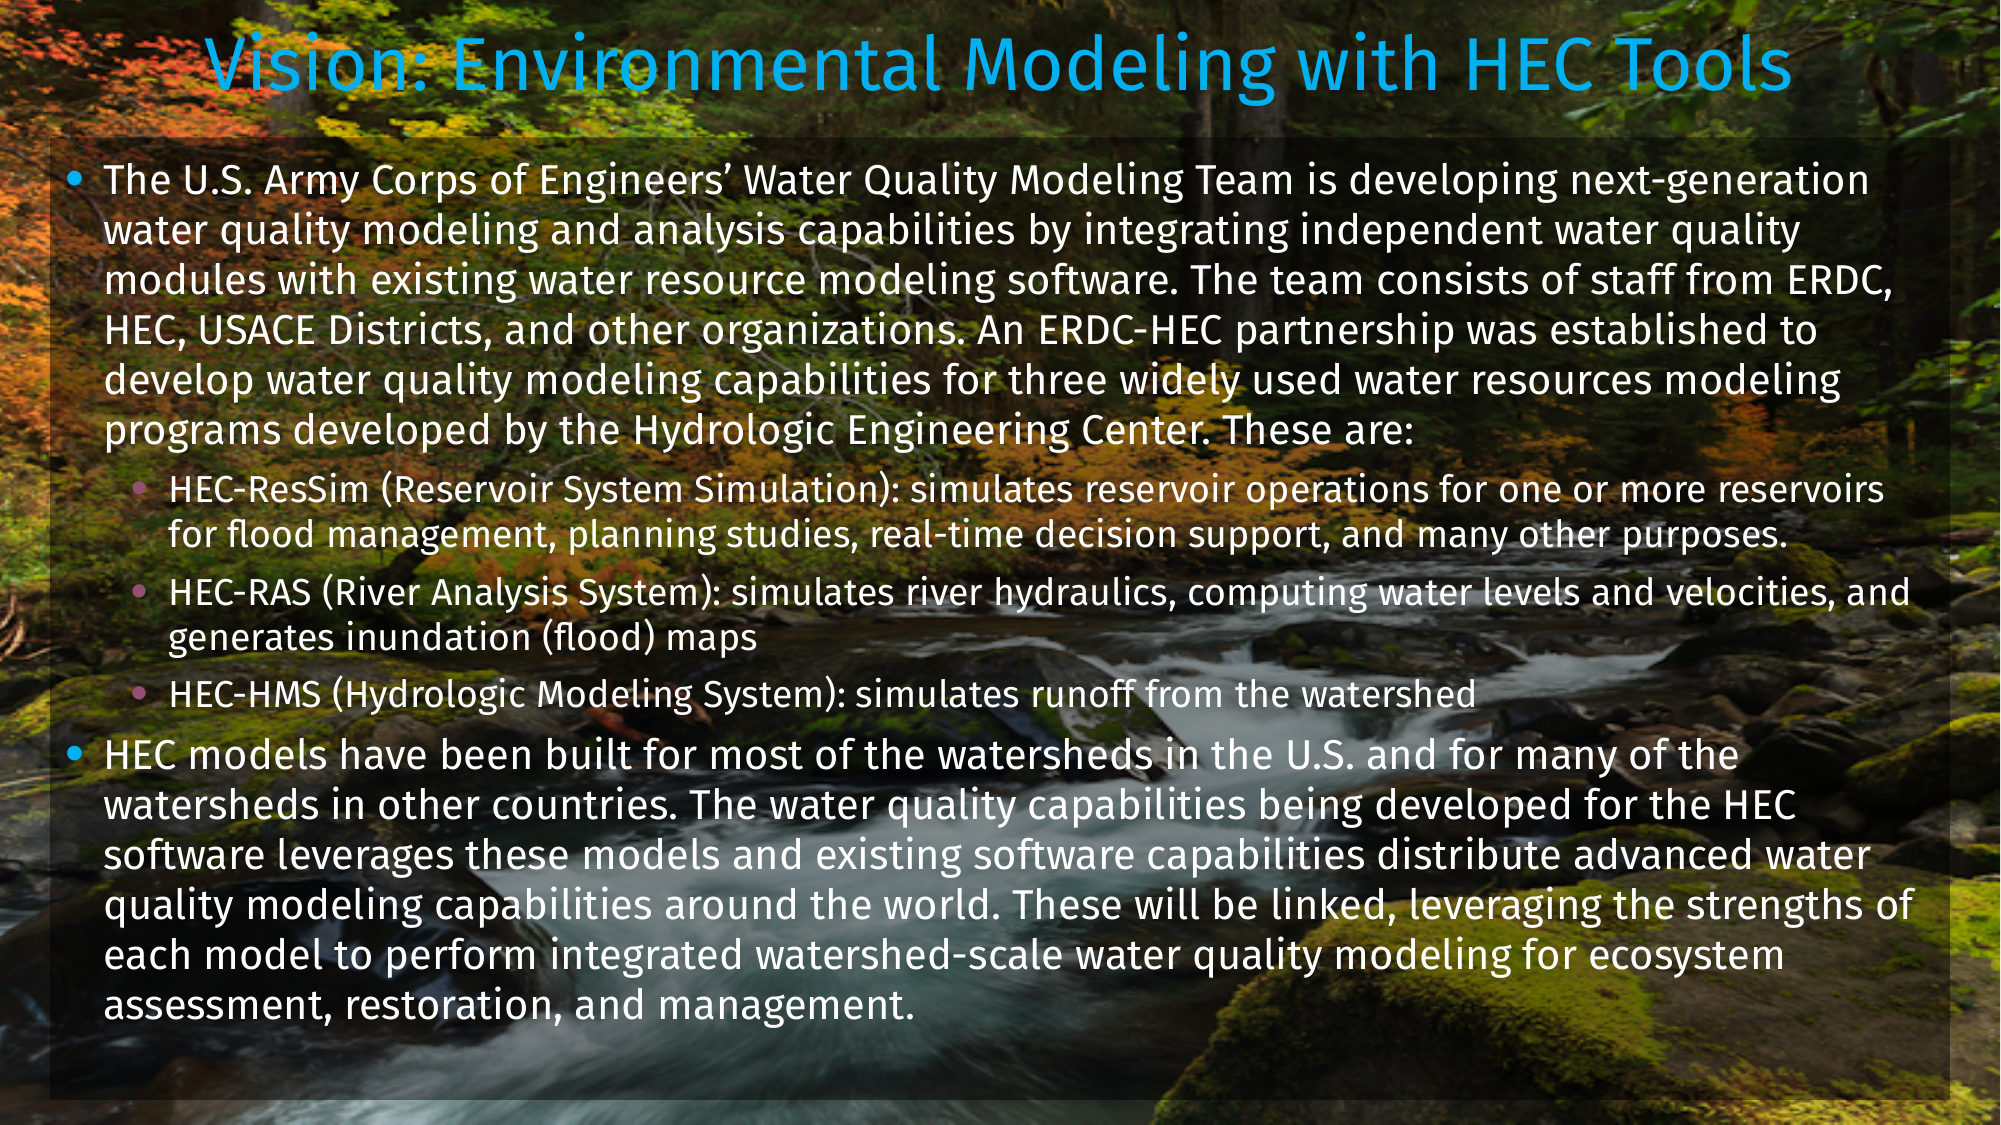

# Vision: Environmental Modeling with HEC Tools
The U.S. Army Corps of Engineers’ Water Quality Modeling Team is developing next-generation water quality modeling and analysis capabilities by integrating independent water quality modules with existing water resource modeling software. The team consists of staff from ERDC, HEC, USACE Districts, and other organizations. An ERDC-HEC partnership was established to develop water quality modeling capabilities for three widely used water resources modeling programs developed by the Hydrologic Engineering Center. These are:
HEC-ResSim (Reservoir System Simulation): simulates reservoir operations for one or more reservoirs for flood management, planning studies, real-time decision support, and many other purposes.
HEC-RAS (River Analysis System): simulates river hydraulics, computing water levels and velocities, and generates inundation (flood) maps
HEC-HMS (Hydrologic Modeling System): simulates runoff from the watershed
HEC models have been built for most of the watersheds in the U.S. and for many of the watersheds in other countries. The water quality capabilities being developed for the HEC software leverages these models and existing software capabilities distribute advanced water quality modeling capabilities around the world. These will be linked, leveraging the strengths of each model to perform integrated watershed-scale water quality modeling for ecosystem assessment, restoration, and management.